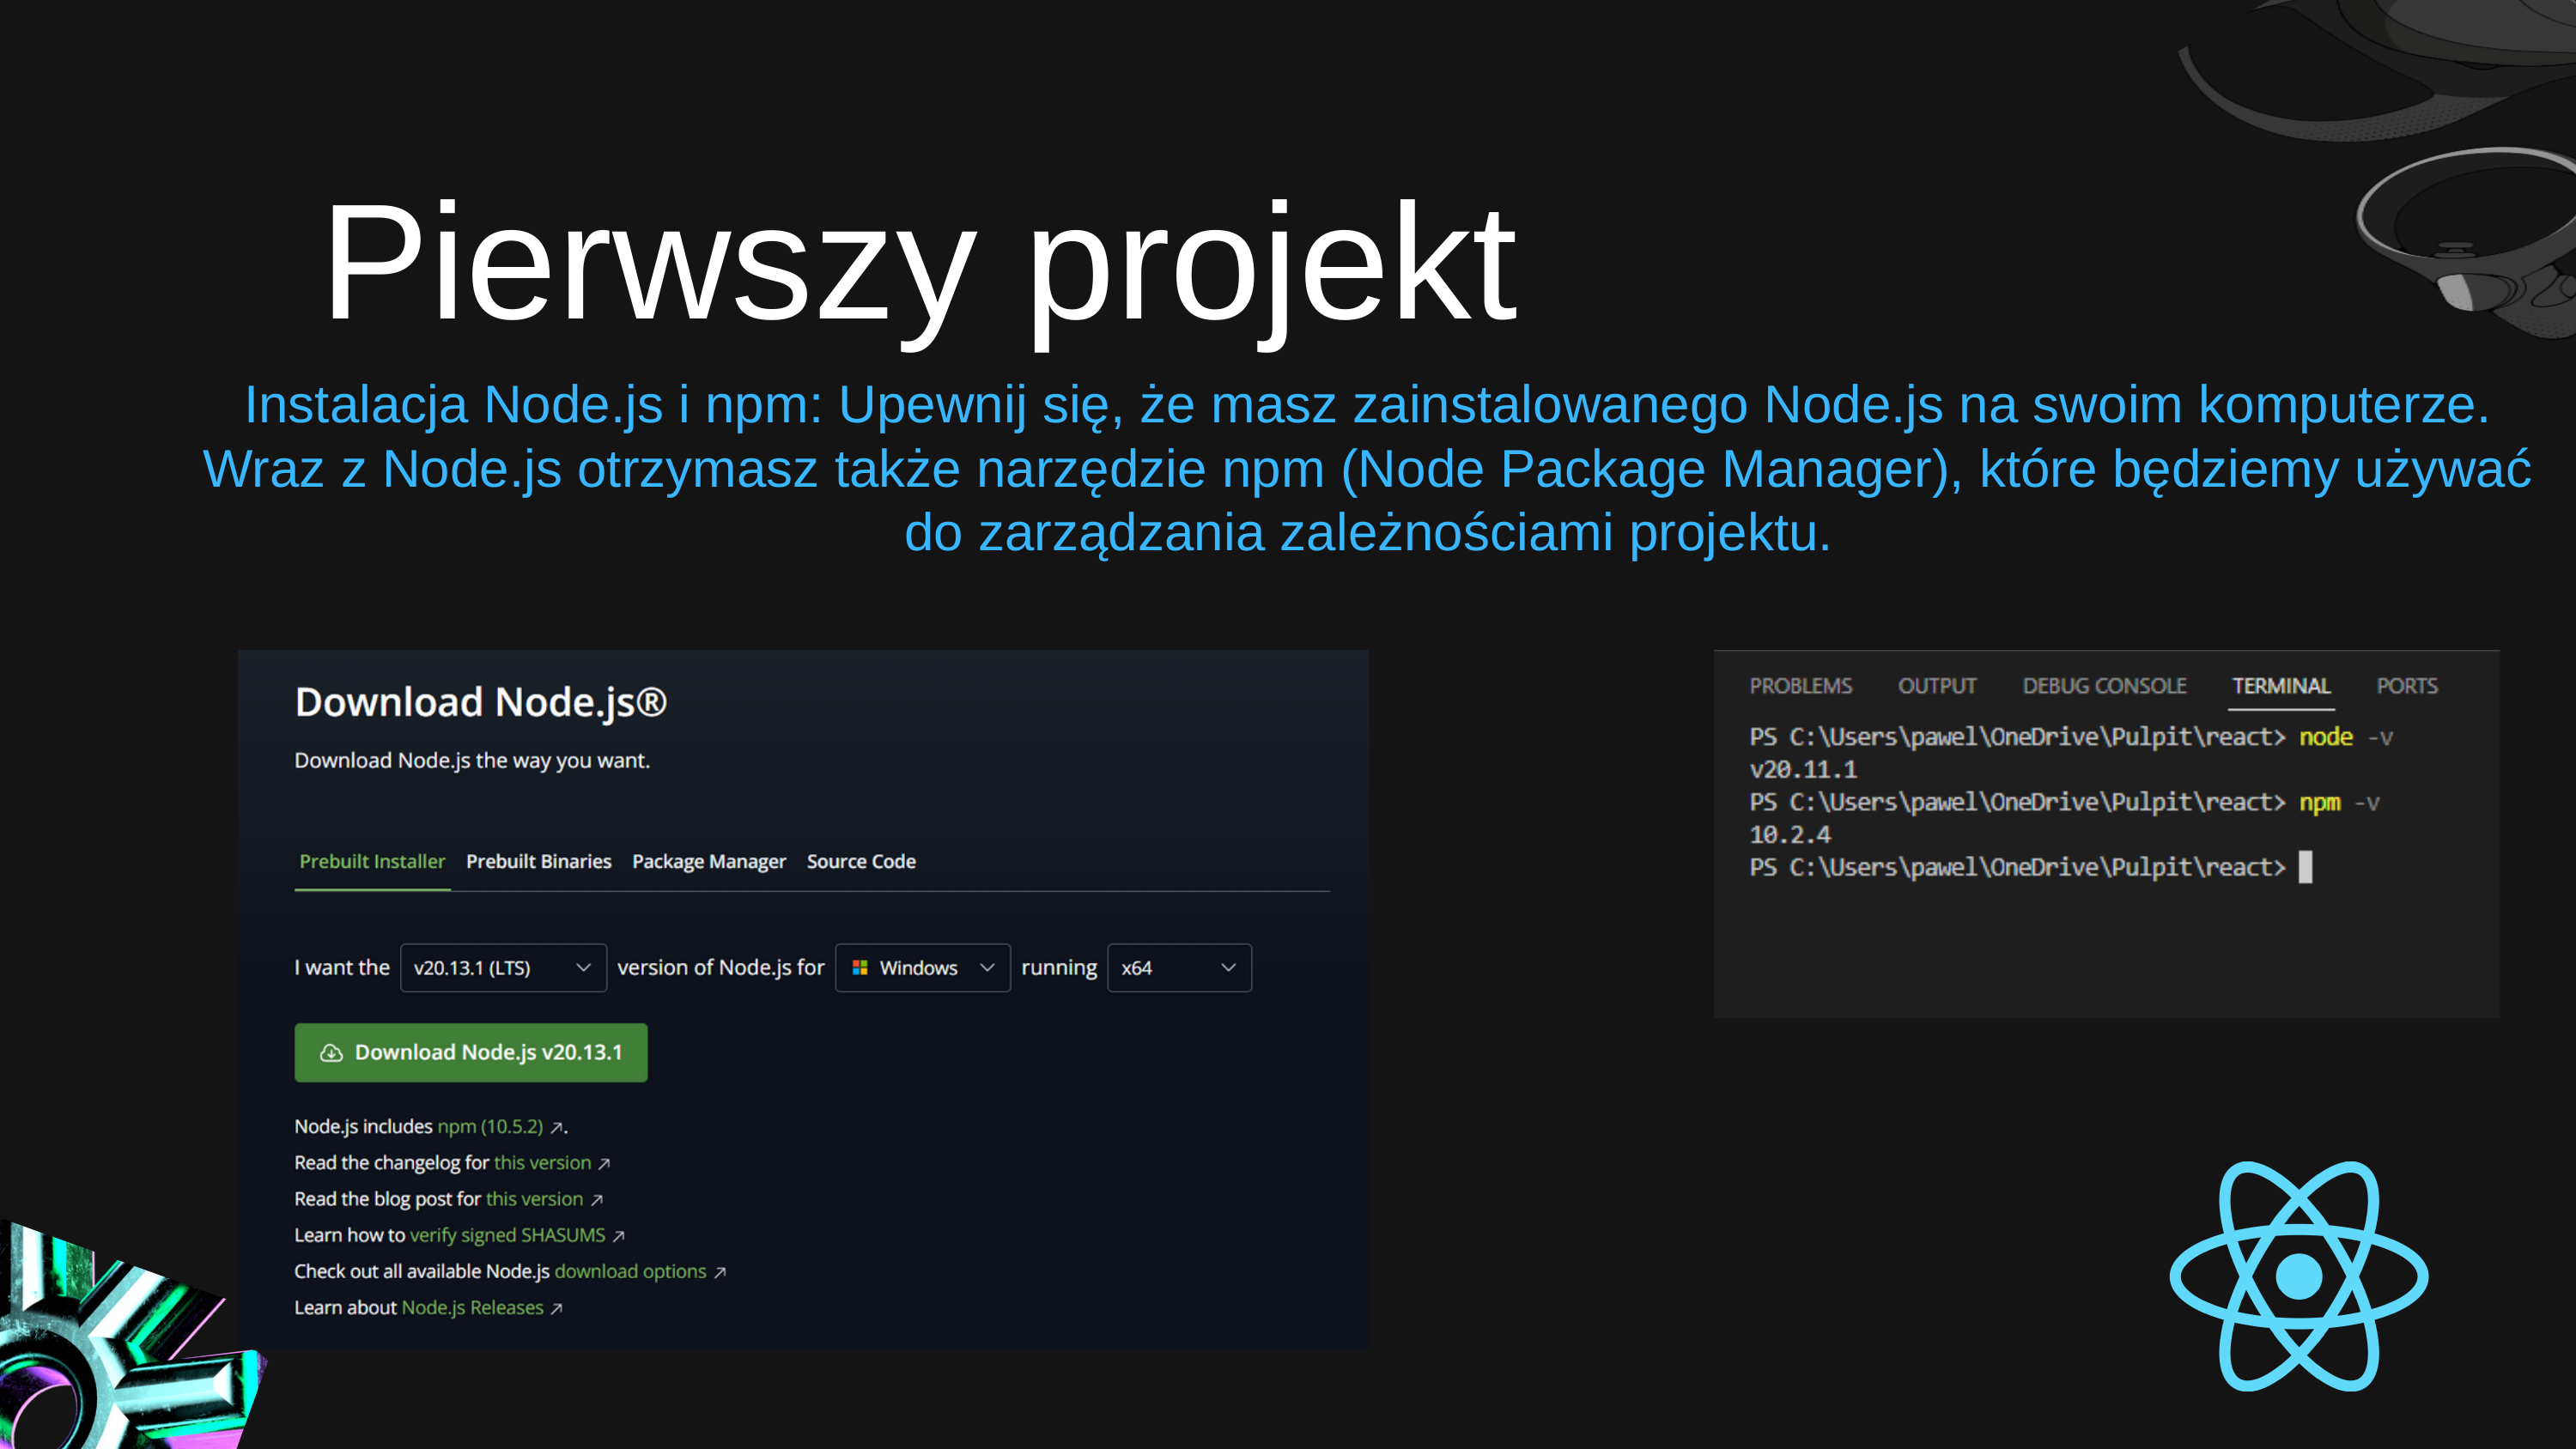

Pierwszy projekt
Instalacja Node.js i npm: Upewnij się, że masz zainstalowanego Node.js na swoim komputerze. Wraz z Node.js otrzymasz także narzędzie npm (Node Package Manager), które będziemy używać do zarządzania zależnościami projektu.